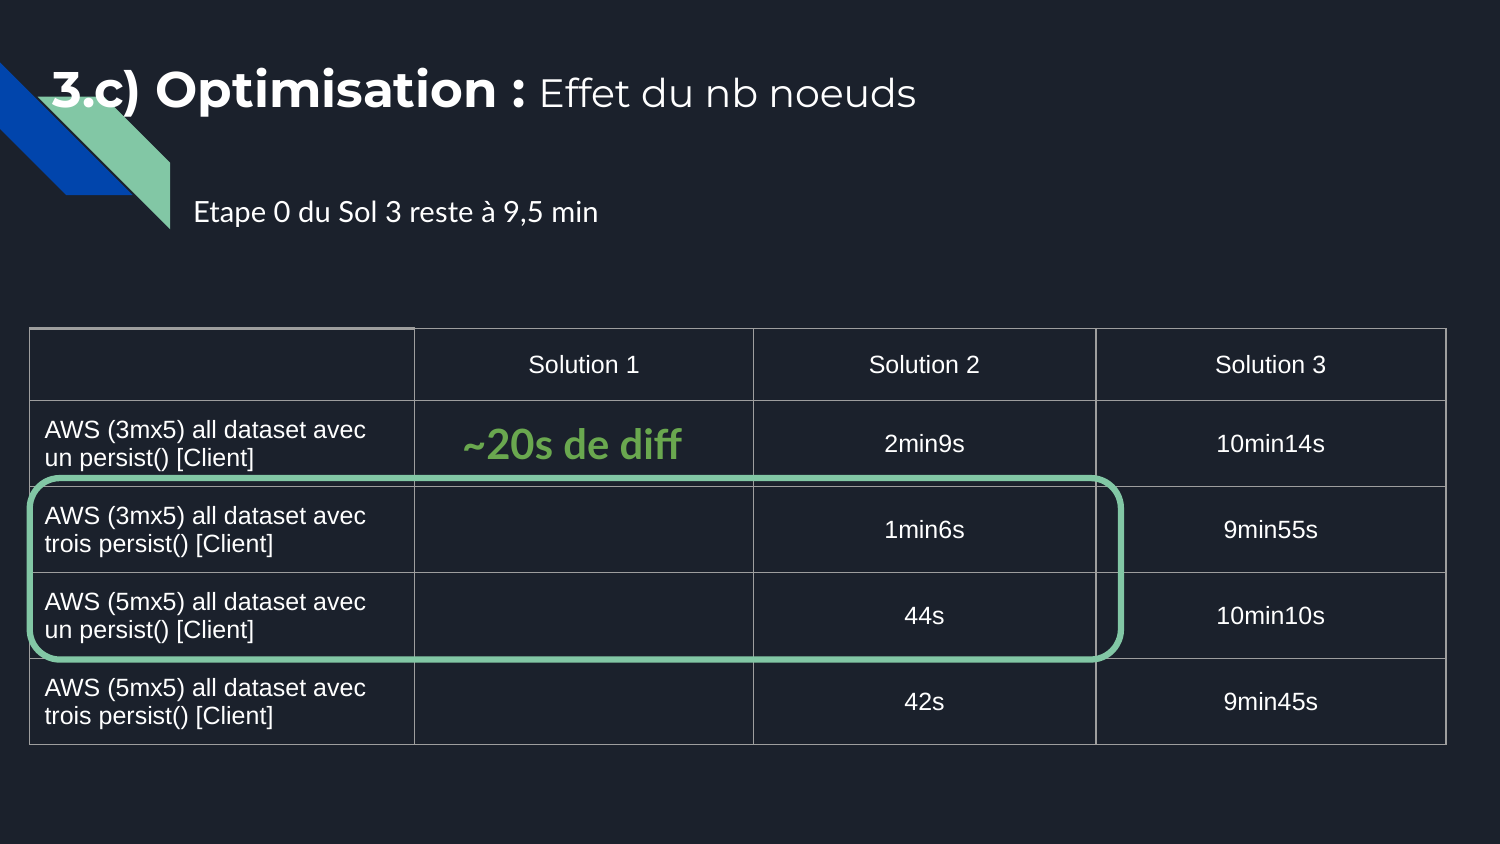

# 3.c) Optimisation : Effet du nb noeuds
Etape 0 du Sol 3 reste à 9,5 min
|  | Solution 1 | Solution 2 | Solution 3 |
| --- | --- | --- | --- |
| AWS (3mx5) all dataset avec un persist() [Client] |  | 2min9s | 10min14s |
| AWS (3mx5) all dataset avec trois persist() [Client] |  | 1min6s | 9min55s |
| AWS (5mx5) all dataset avec un persist() [Client] |  | 44s | 10min10s |
| AWS (5mx5) all dataset avec trois persist() [Client] |  | 42s | 9min45s |
~20s de diff